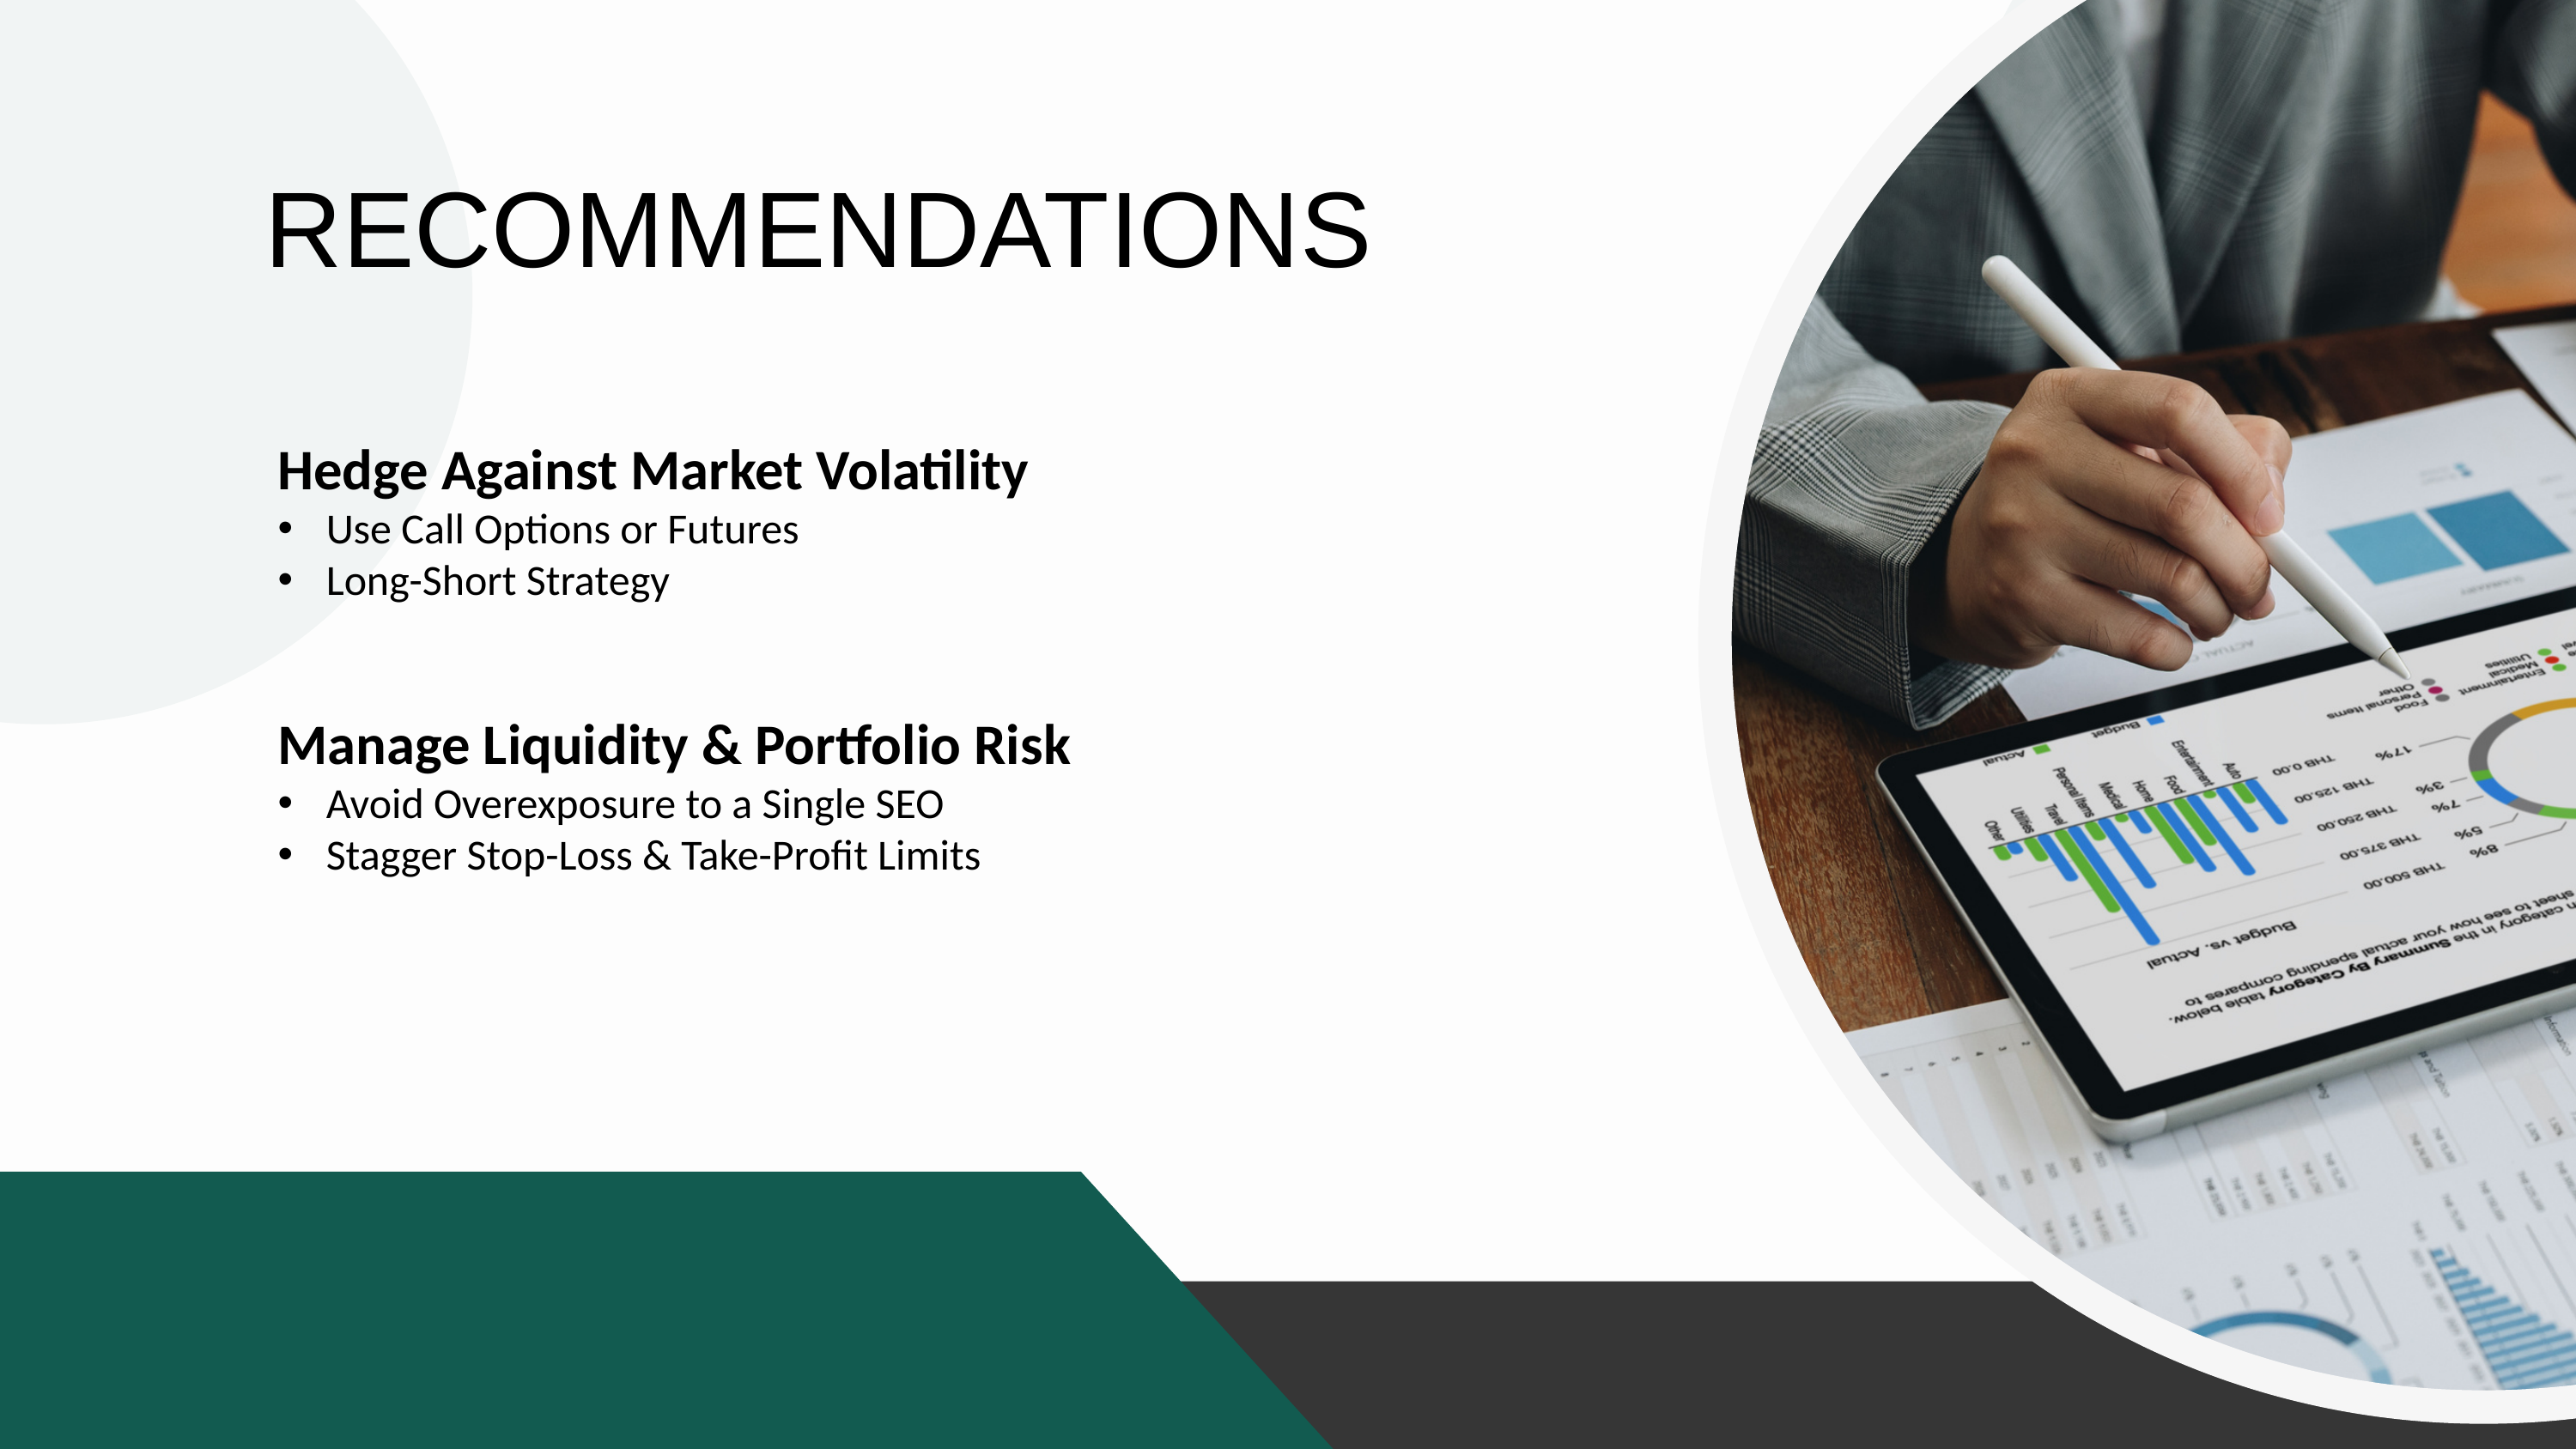

RECOMMENDATIONS

Hedge Against Market Volatility
Use Call Options or Futures
Long-Short Strategy

Manage Liquidity & Portfolio Risk
Avoid Overexposure to a Single SEO
Stagger Stop-Loss & Take-Profit Limits